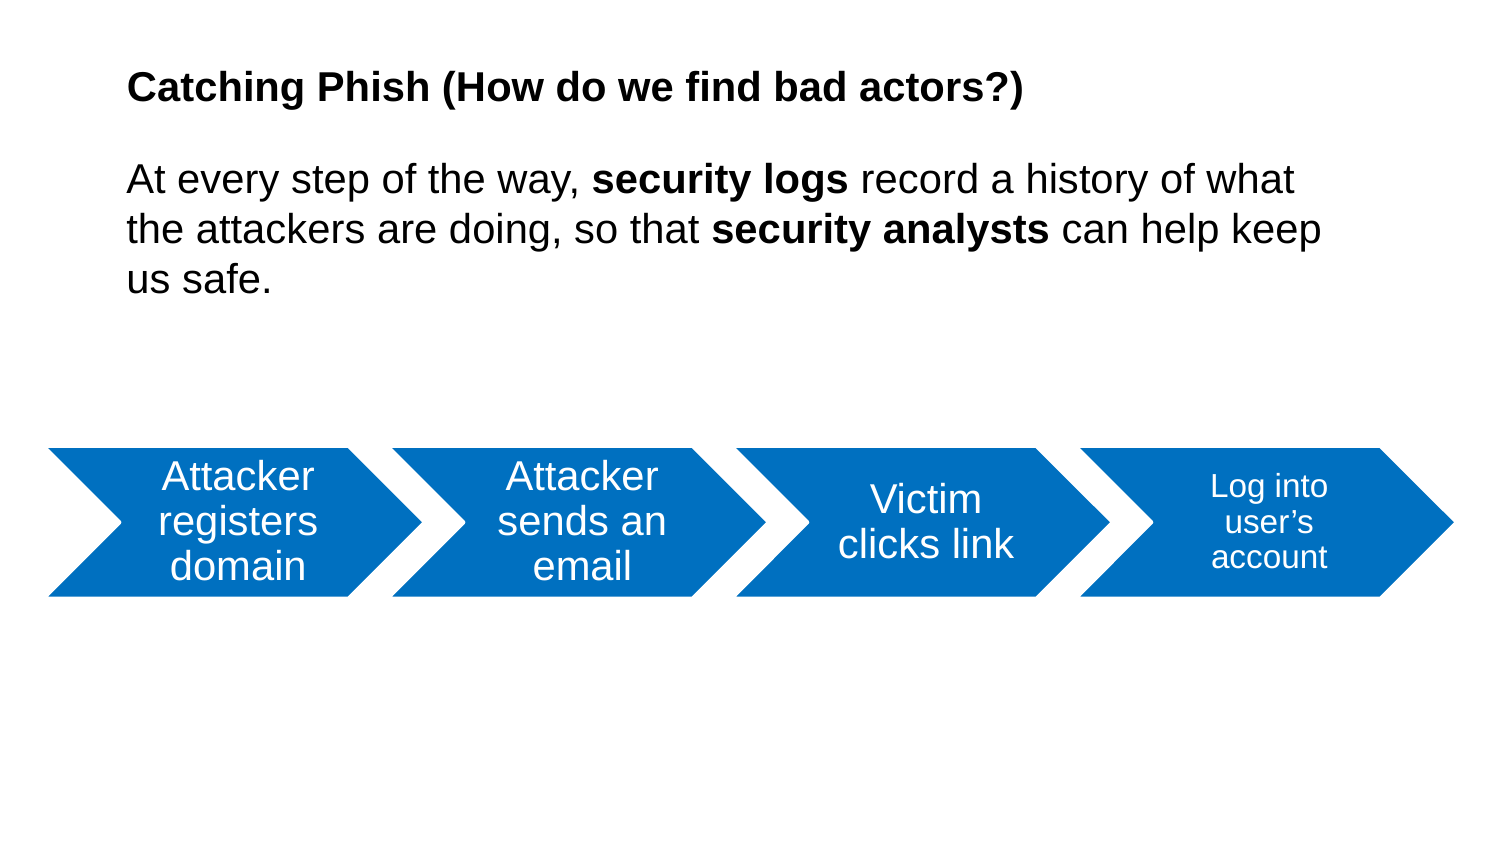

# Catching Phish (How do we find bad actors?)
Attacker registers domain
Attacker sends an email
Victim clicks link
Log into user’s account
At every step of the way, security logs record a history of what the attackers are doing, so that security analysts can help keep us safe.